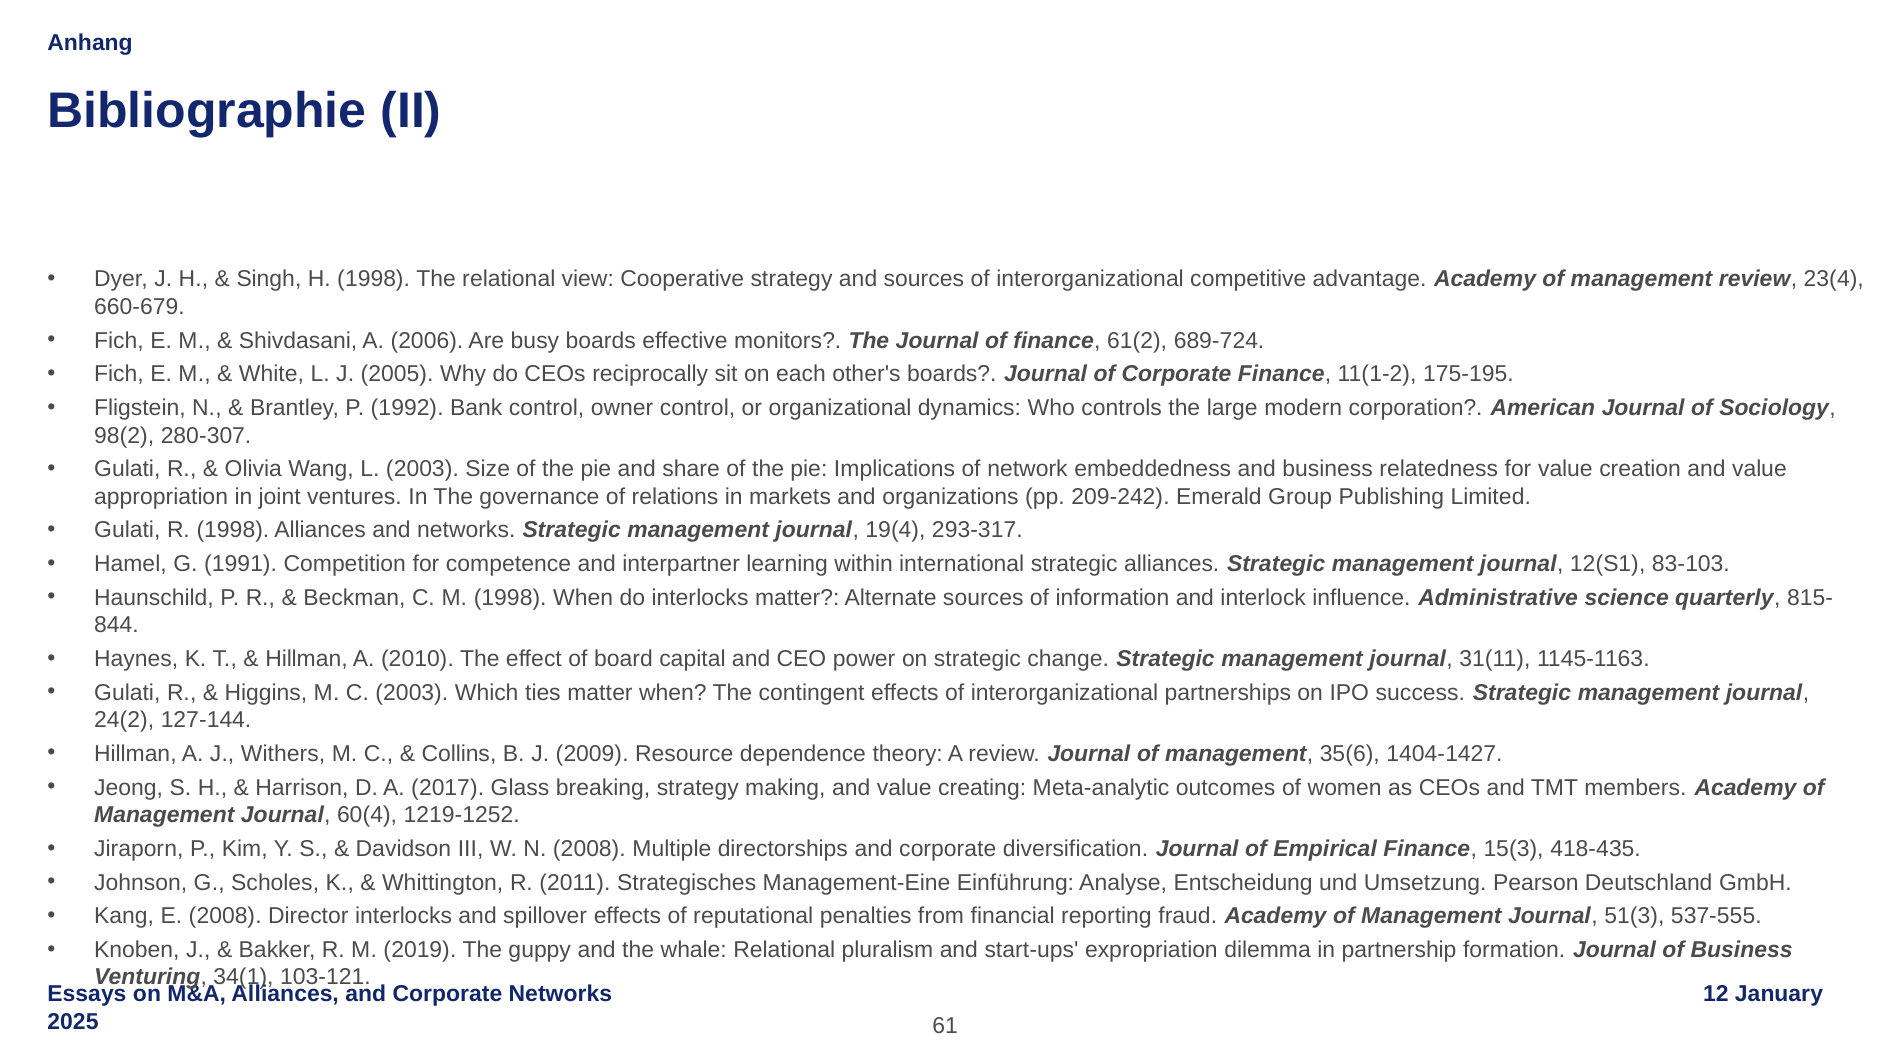

Anhang
Bibliographie (II)
Dyer, J. H., & Singh, H. (1998). The relational view: Cooperative strategy and sources of interorganizational competitive advantage. Academy of management review, 23(4), 660-679.
Fich, E. M., & Shivdasani, A. (2006). Are busy boards effective monitors?. The Journal of finance, 61(2), 689-724.
Fich, E. M., & White, L. J. (2005). Why do CEOs reciprocally sit on each other's boards?. Journal of Corporate Finance, 11(1-2), 175-195.
Fligstein, N., & Brantley, P. (1992). Bank control, owner control, or organizational dynamics: Who controls the large modern corporation?. American Journal of Sociology, 98(2), 280-307.
Gulati, R., & Olivia Wang, L. (2003). Size of the pie and share of the pie: Implications of network embeddedness and business relatedness for value creation and value appropriation in joint ventures. In The governance of relations in markets and organizations (pp. 209-242). Emerald Group Publishing Limited.
Gulati, R. (1998). Alliances and networks. Strategic management journal, 19(4), 293-317.
Hamel, G. (1991). Competition for competence and interpartner learning within international strategic alliances. Strategic management journal, 12(S1), 83-103.
Haunschild, P. R., & Beckman, C. M. (1998). When do interlocks matter?: Alternate sources of information and interlock influence. Administrative science quarterly, 815-844.
Haynes, K. T., & Hillman, A. (2010). The effect of board capital and CEO power on strategic change. Strategic management journal, 31(11), 1145-1163.
Gulati, R., & Higgins, M. C. (2003). Which ties matter when? The contingent effects of interorganizational partnerships on IPO success. Strategic management journal, 24(2), 127-144.
Hillman, A. J., Withers, M. C., & Collins, B. J. (2009). Resource dependence theory: A review. Journal of management, 35(6), 1404-1427.
Jeong, S. H., & Harrison, D. A. (2017). Glass breaking, strategy making, and value creating: Meta-analytic outcomes of women as CEOs and TMT members. Academy of Management Journal, 60(4), 1219-1252.
Jiraporn, P., Kim, Y. S., & Davidson III, W. N. (2008). Multiple directorships and corporate diversification. Journal of Empirical Finance, 15(3), 418-435.
Johnson, G., Scholes, K., & Whittington, R. (2011). Strategisches Management-Eine Einführung: Analyse, Entscheidung und Umsetzung. Pearson Deutschland GmbH.
Kang, E. (2008). Director interlocks and spillover effects of reputational penalties from financial reporting fraud. Academy of Management Journal, 51(3), 537-555.
Knoben, J., & Bakker, R. M. (2019). The guppy and the whale: Relational pluralism and start-ups' expropriation dilemma in partnership formation. Journal of Business Venturing, 34(1), 103-121.